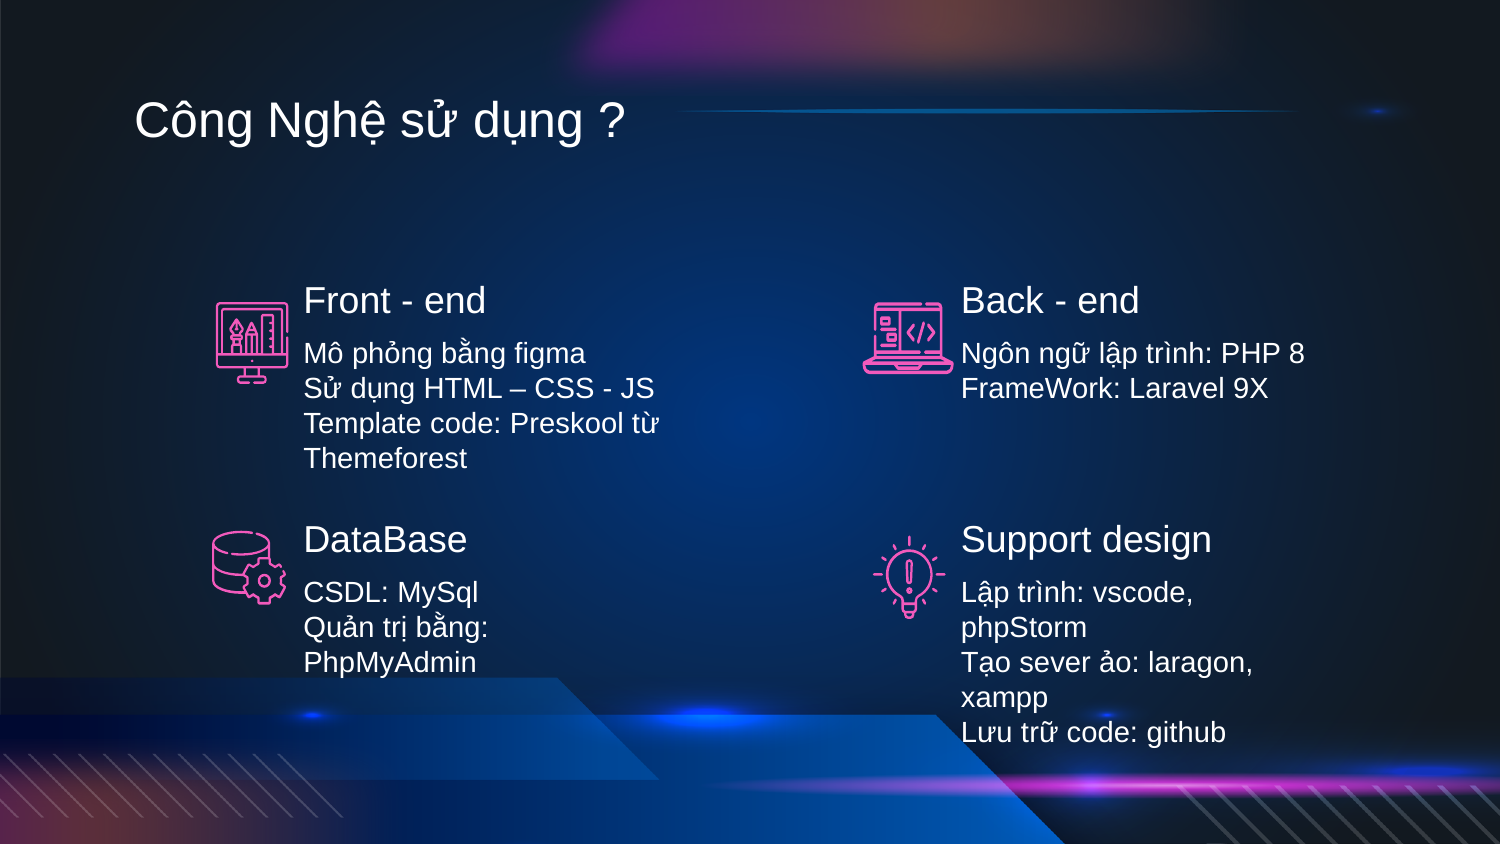

Công Nghệ sử dụng ?
# Front - end
Back - end

Mô phỏng bằng figma
Sử dụng HTML – CSS - JS
Template code: Preskool từ Themeforest

Ngôn ngữ lập trình: PHP 8
FrameWork: Laravel 9X
DataBase
Support design

Lập trình: vscode, phpStorm
Tạo sever ảo: laragon, xampp
Lưu trữ code: github
CSDL: MySql
Quản trị bằng: PhpMyAdmin